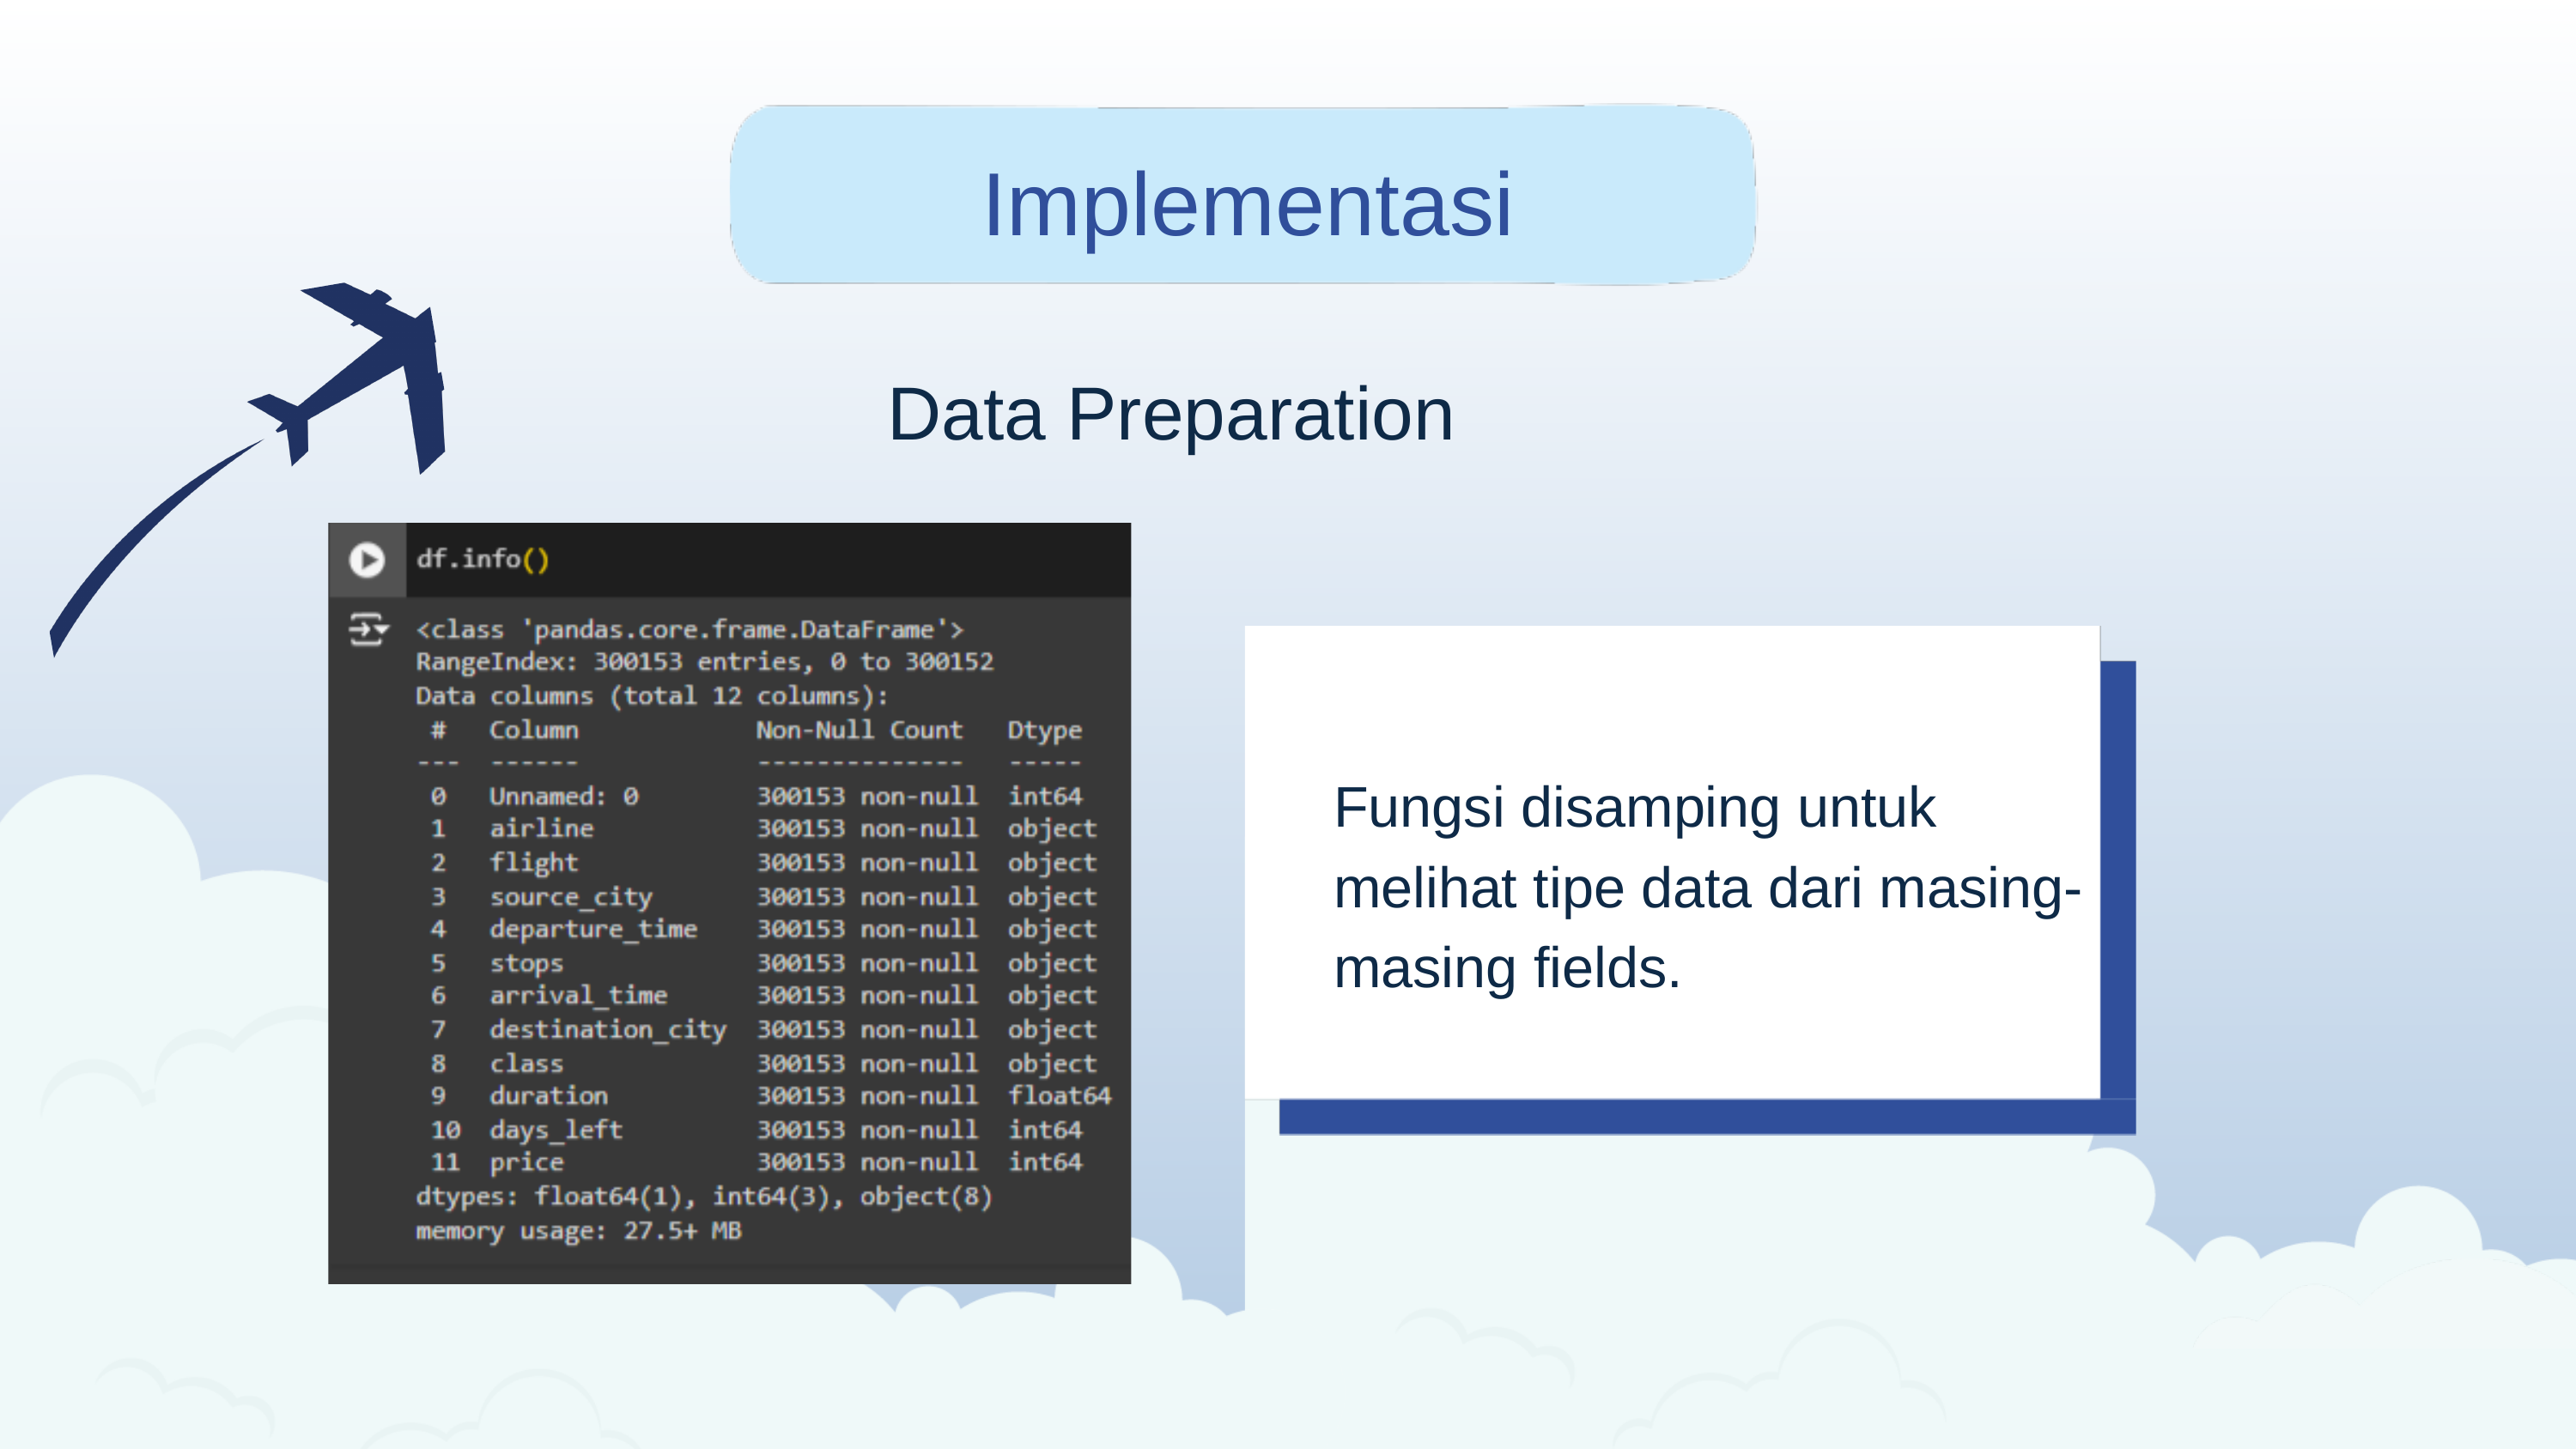

Implementasi

Data Preparation

Fungsi disamping untuk melihat tipe data dari masing-masing fields.